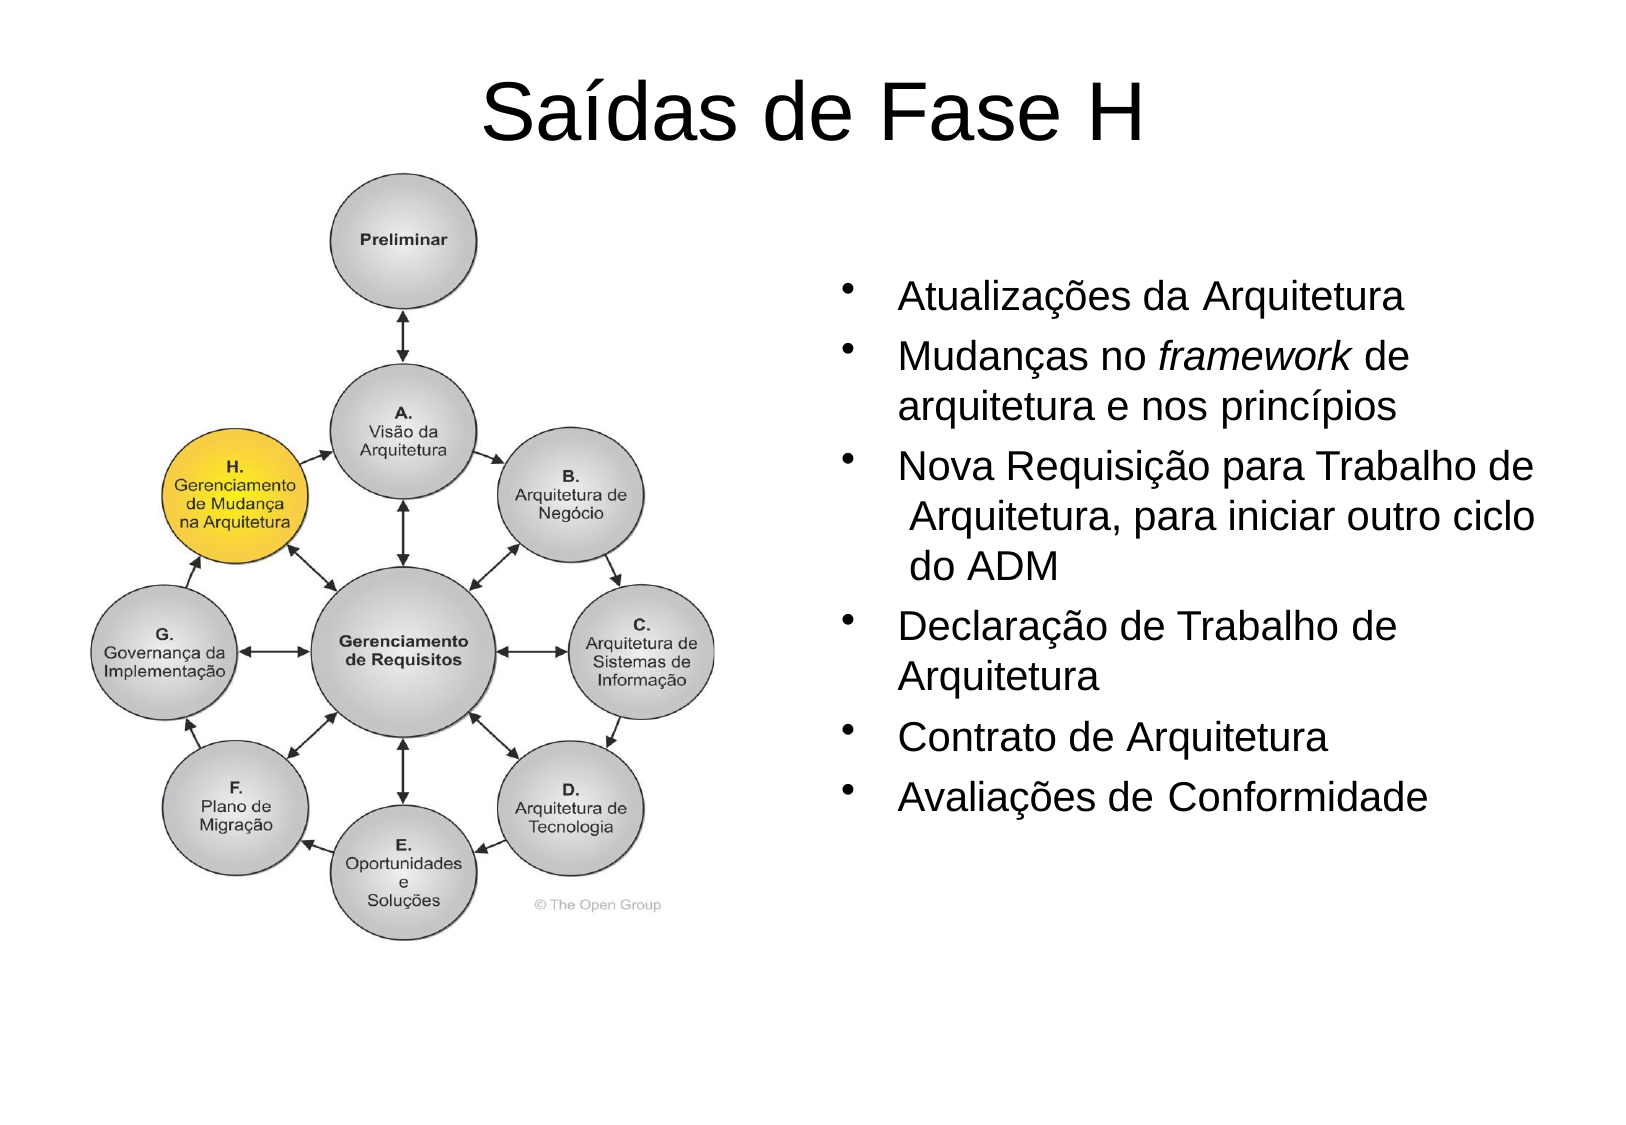

# Saídas de Fase H

Atualizações da Arquitetura
Mudanças no framework de
arquitetura e nos princípios
Nova Requisição para Trabalho de  Arquitetura, para iniciar outro ciclo  do ADM
Declaração de Trabalho de
Arquitetura
Contrato de Arquitetura
Avaliações de Conformidade